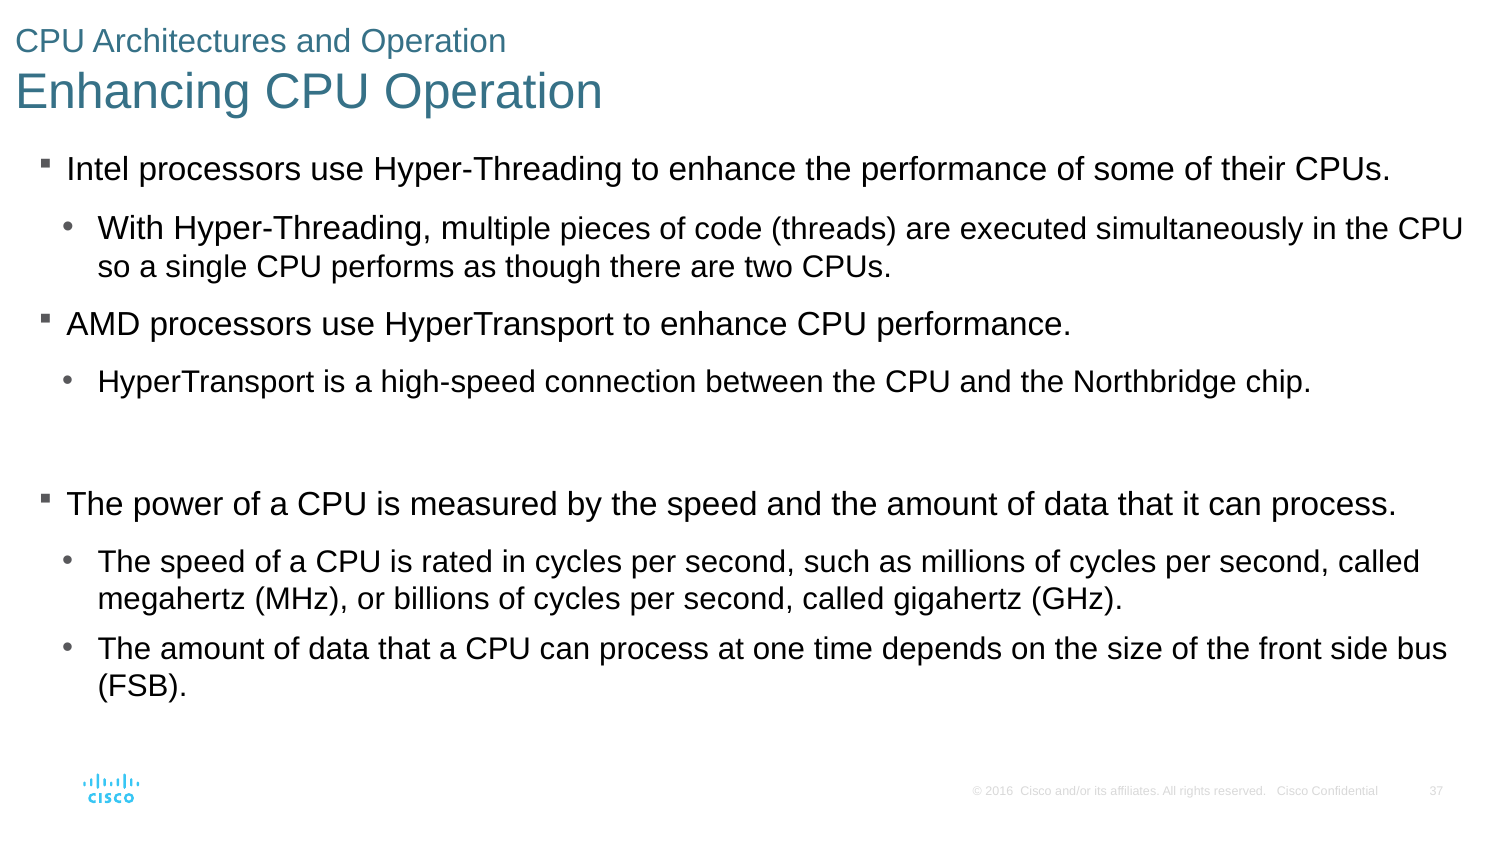

# CPU Architectures and Operation Enhancing CPU Operation
Intel processors use Hyper-Threading to enhance the performance of some of their CPUs.
With Hyper-Threading, multiple pieces of code (threads) are executed simultaneously in the CPU so a single CPU performs as though there are two CPUs.
AMD processors use HyperTransport to enhance CPU performance.
HyperTransport is a high-speed connection between the CPU and the Northbridge chip.

The power of a CPU is measured by the speed and the amount of data that it can process.
The speed of a CPU is rated in cycles per second, such as millions of cycles per second, called megahertz (MHz), or billions of cycles per second, called gigahertz (GHz).
The amount of data that a CPU can process at one time depends on the size of the front side bus (FSB).